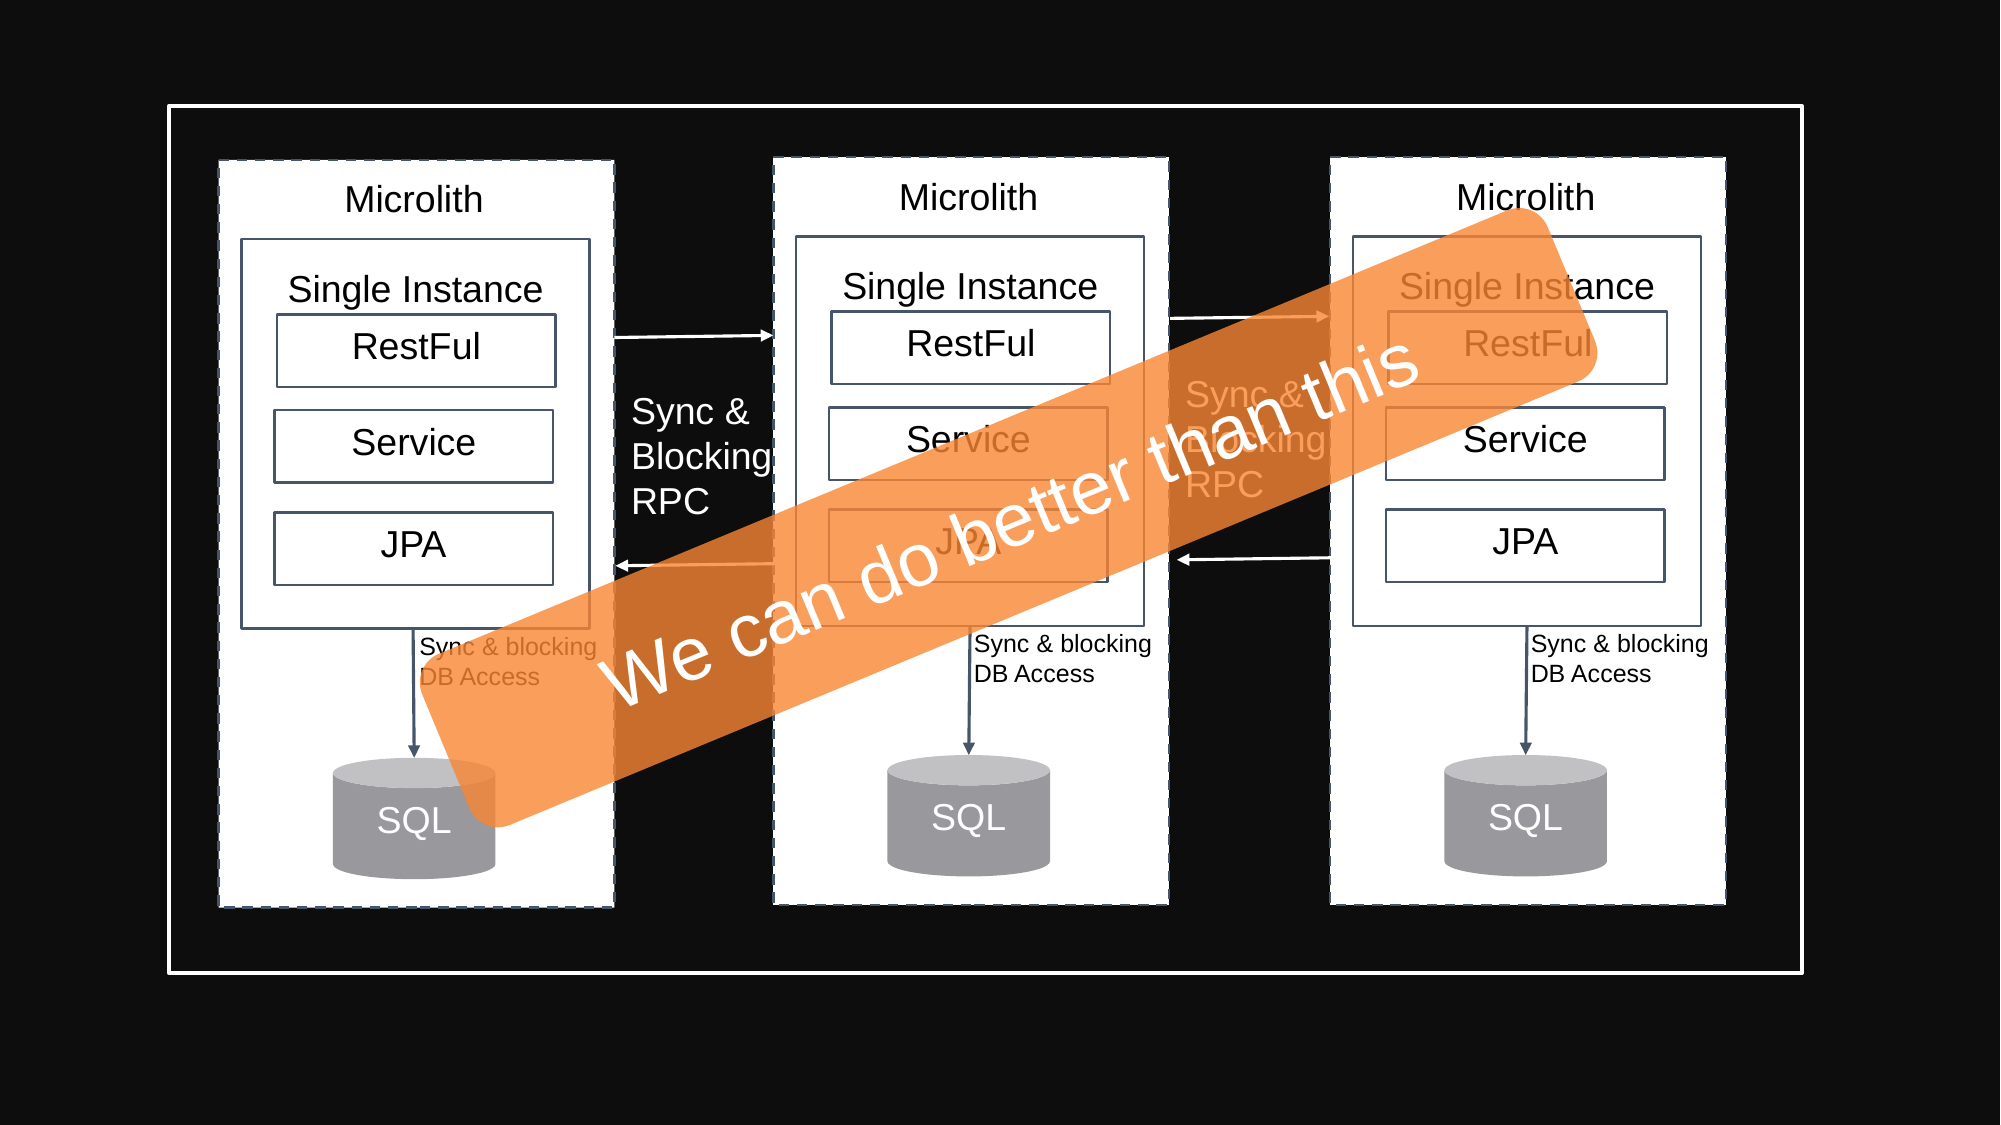

Microlith

Single Instance
RestFul
Service
JPA
Sync & blocking
DB Access
SQL

Microlith

Single Instance
RestFul
Service
JPA
Sync & blocking
DB Access
SQL

Microlith

Single Instance
RestFul
Service
JPA
Sync & blocking
DB Access
SQL
Sync &
Blocking
RPC
Sync &
Blocking
RPC
We can do better than this